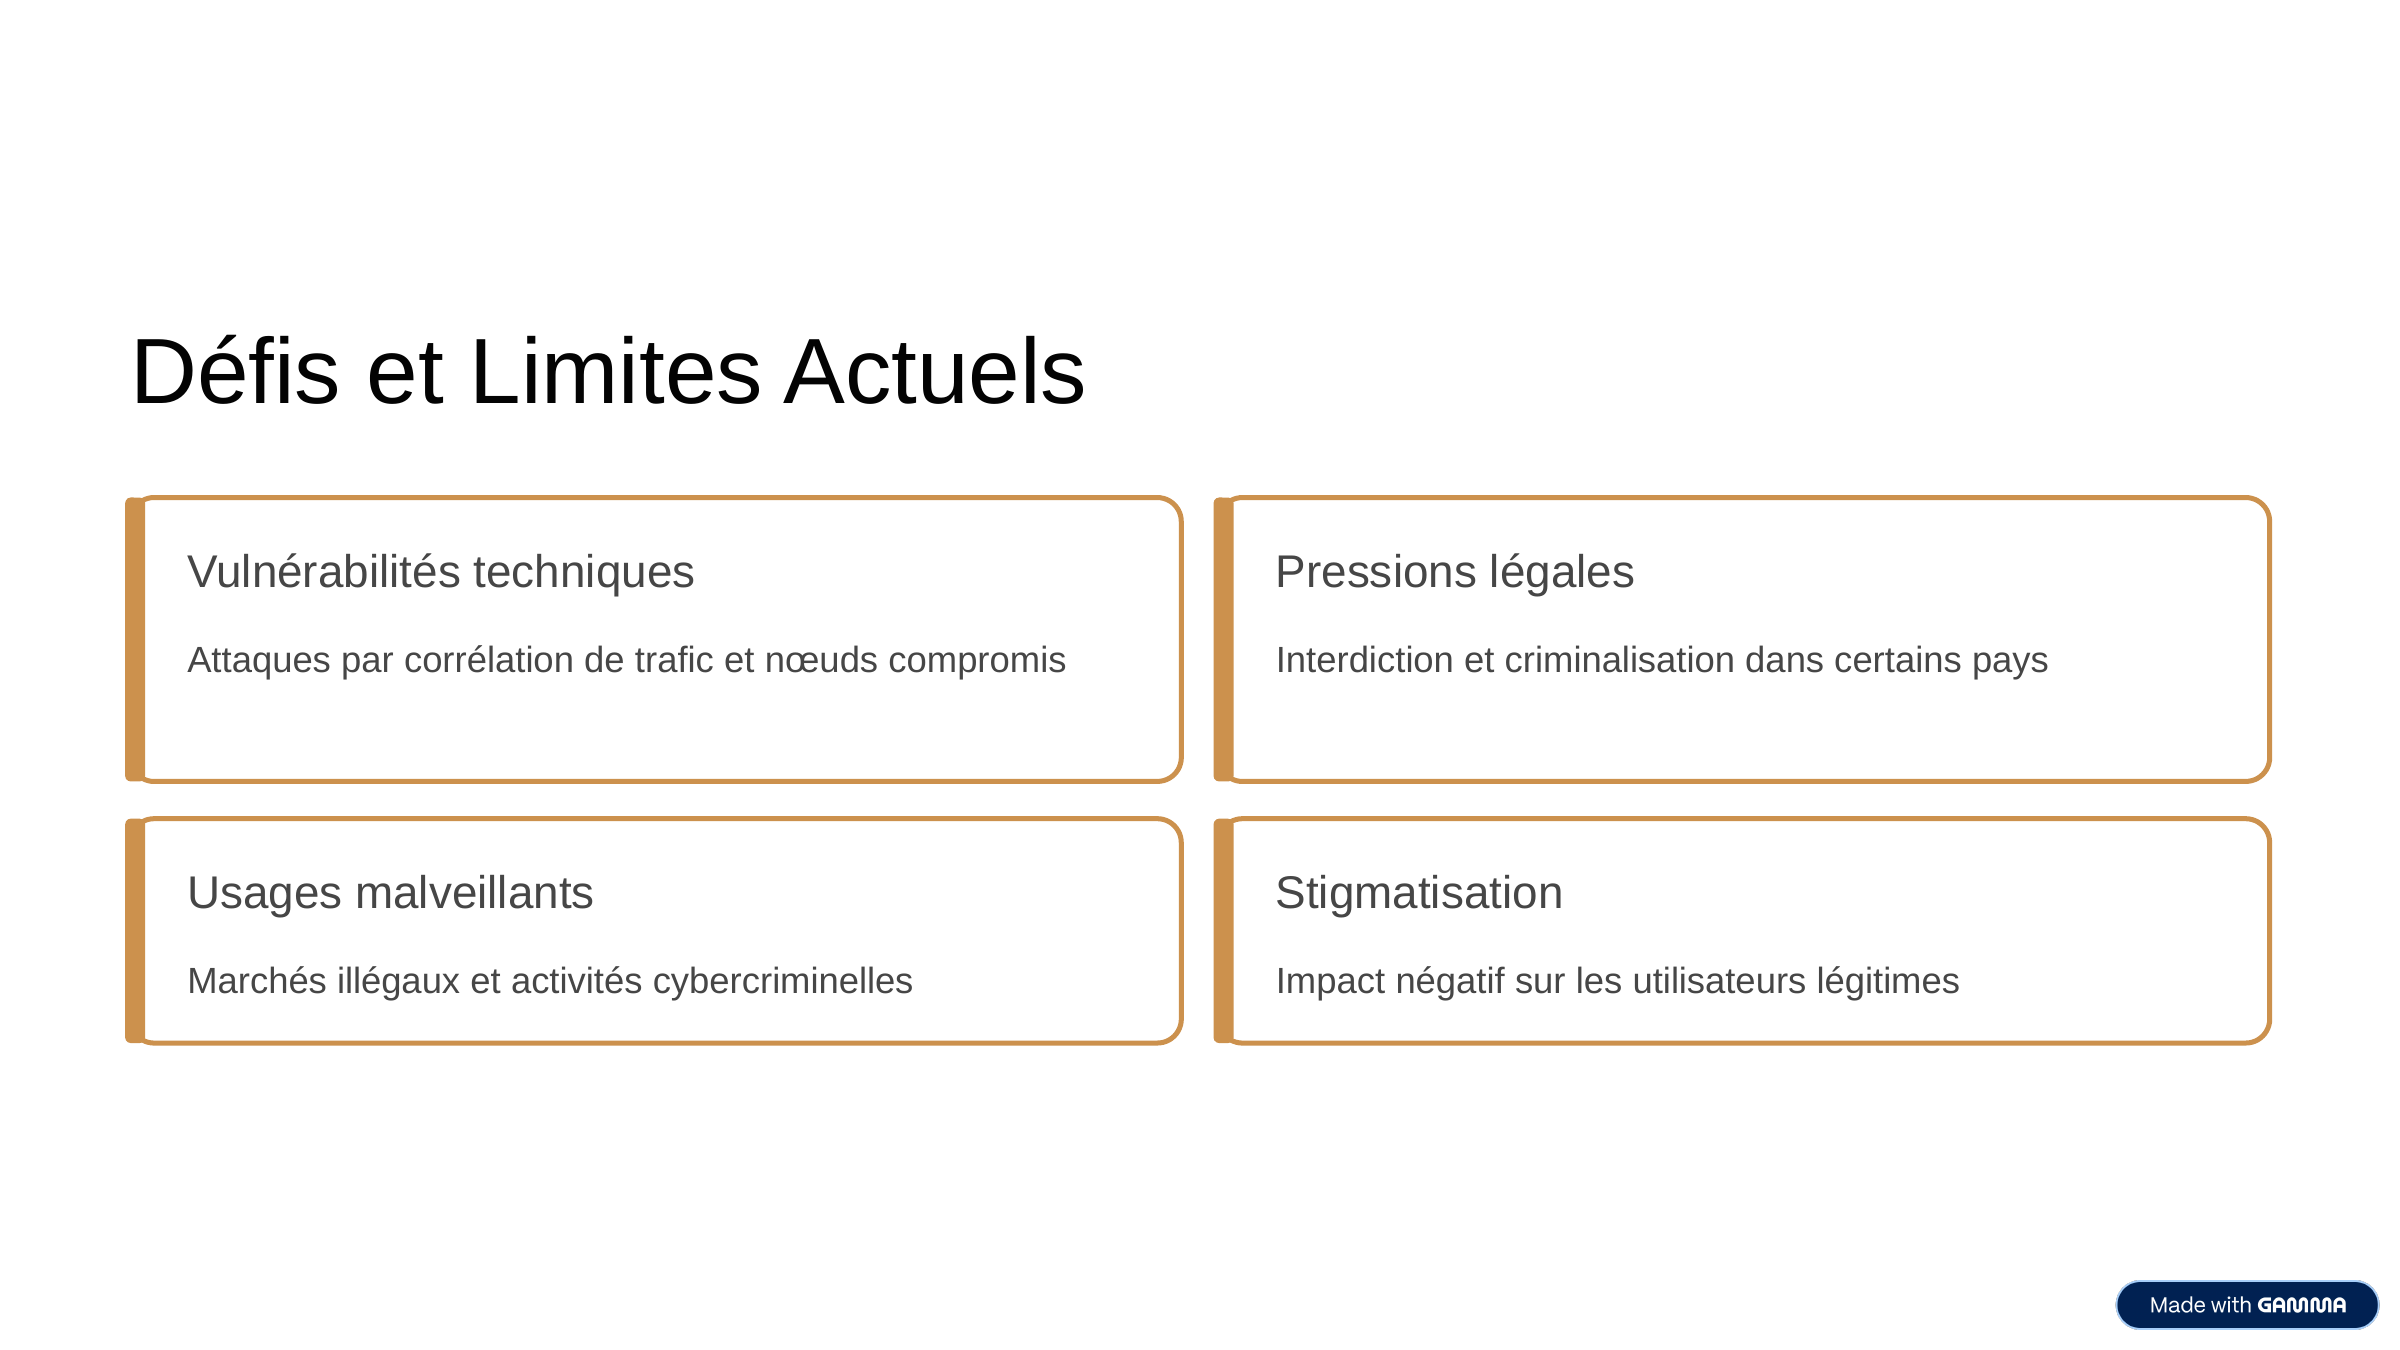

Défis et Limites Actuels

Vulnérabilités techniques
Pressions légales
Attaques par corrélation de trafic et nœuds compromis
Interdiction et criminalisation dans certains pays

Usages malveillants
Stigmatisation
Marchés illégaux et activités cybercriminelles
Impact négatif sur les utilisateurs légitimes